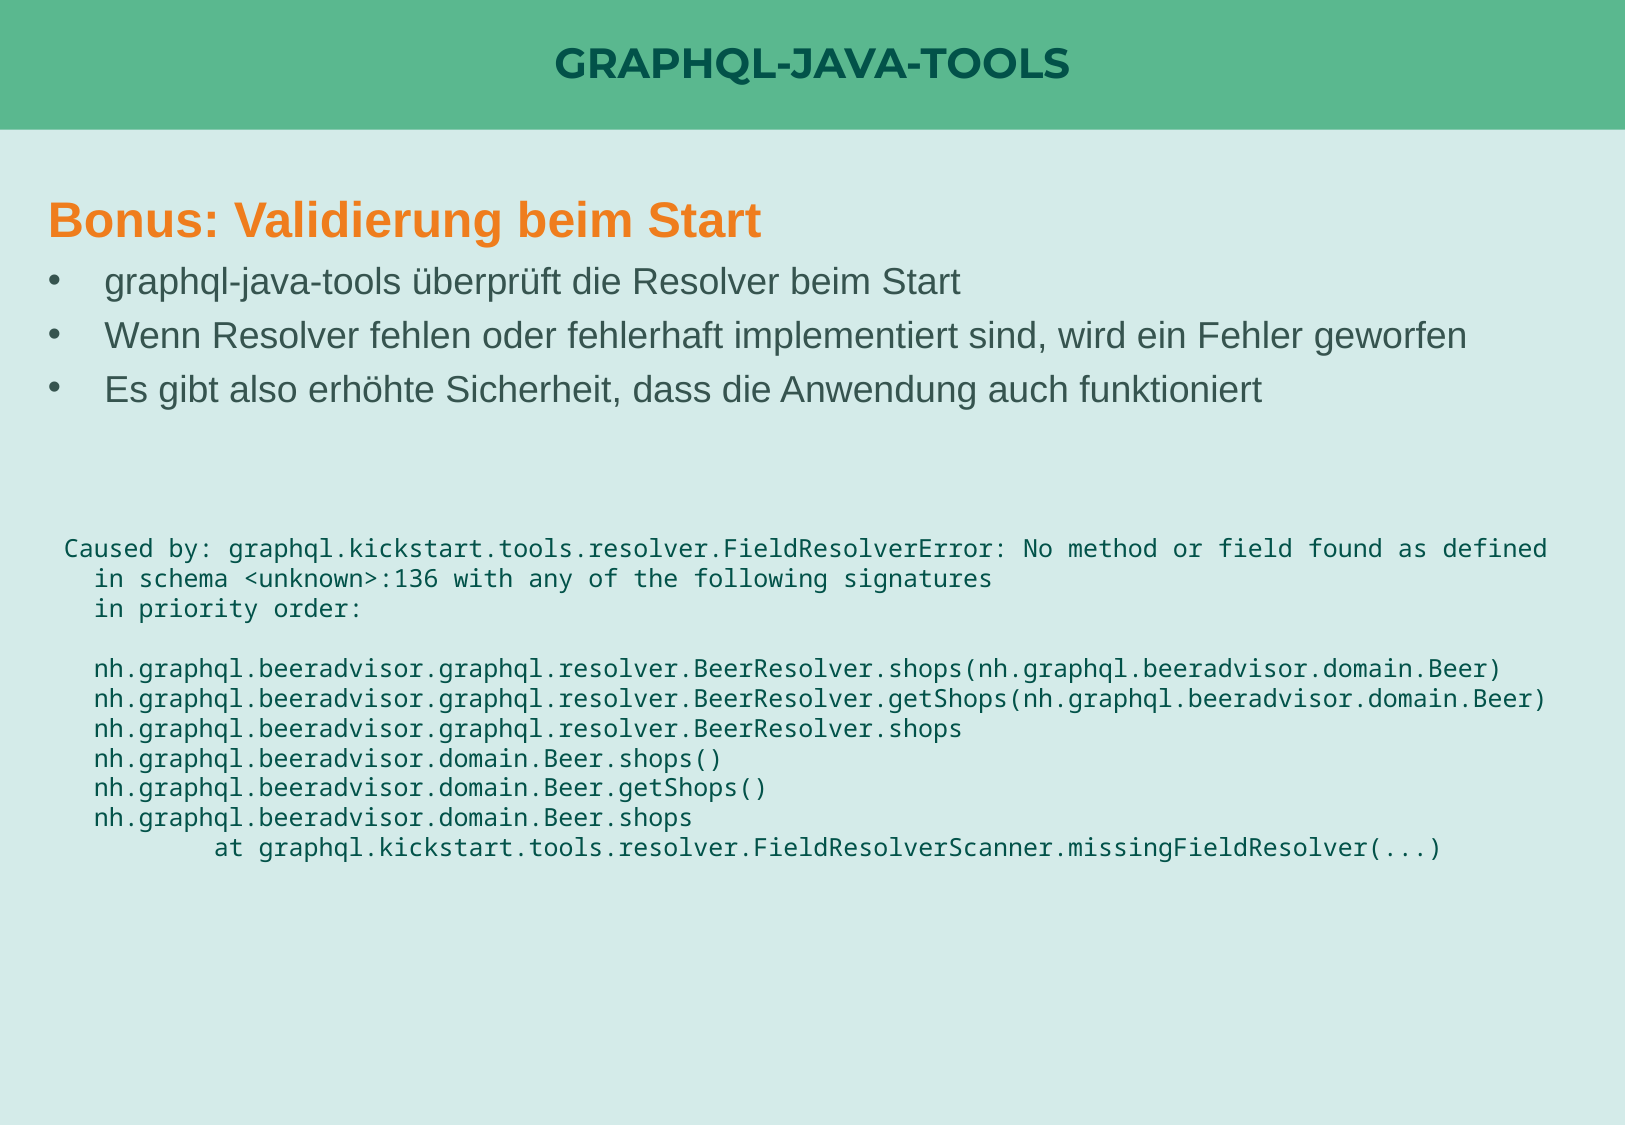

# graphql-java-tools
Bonus: Validierung beim Start
graphql-java-tools überprüft die Resolver beim Start
Wenn Resolver fehlen oder fehlerhaft implementiert sind, wird ein Fehler geworfen
Es gibt also erhöhte Sicherheit, dass die Anwendung auch funktioniert

Caused by: graphql.kickstart.tools.resolver.FieldResolverError: No method or field found as defined
  in schema <unknown>:136 with any of the following signatures
  in priority order:

  nh.graphql.beeradvisor.graphql.resolver.BeerResolver.shops(nh.graphql.beeradvisor.domain.Beer)
  nh.graphql.beeradvisor.graphql.resolver.BeerResolver.getShops(nh.graphql.beeradvisor.domain.Beer)
  nh.graphql.beeradvisor.graphql.resolver.BeerResolver.shops
  nh.graphql.beeradvisor.domain.Beer.shops()
  nh.graphql.beeradvisor.domain.Beer.getShops()
  nh.graphql.beeradvisor.domain.Beer.shops
	at graphql.kickstart.tools.resolver.FieldResolverScanner.missingFieldResolver(...)